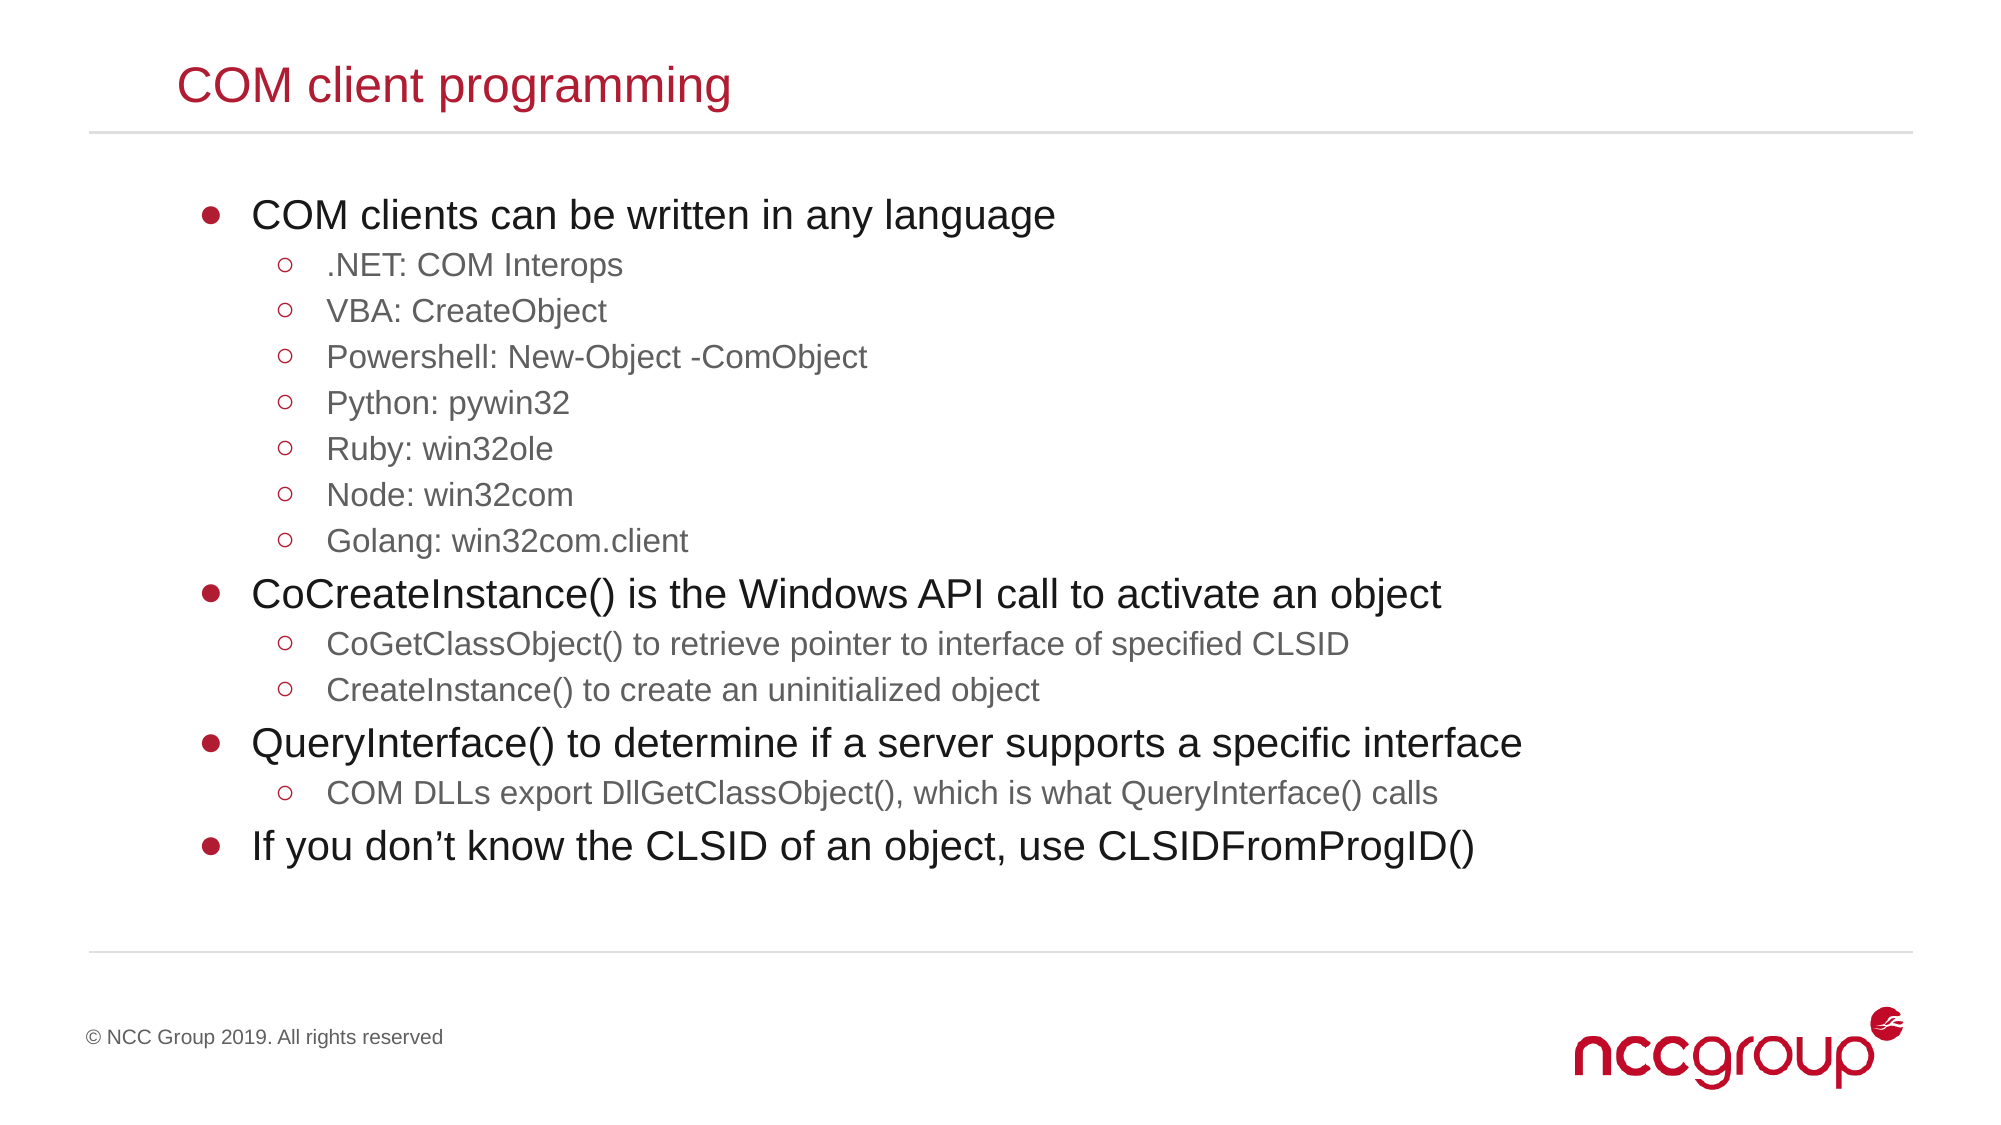

COM client programming
COM clients can be written in any language
.NET: COM Interops
VBA: CreateObject
Powershell: New-Object -ComObject
Python: pywin32
Ruby: win32ole
Node: win32com
Golang: win32com.client
CoCreateInstance() is the Windows API call to activate an object
CoGetClassObject() to retrieve pointer to interface of specified CLSID
CreateInstance() to create an uninitialized object
QueryInterface() to determine if a server supports a specific interface
COM DLLs export DllGetClassObject(), which is what QueryInterface() calls
If you don’t know the CLSID of an object, use CLSIDFromProgID()